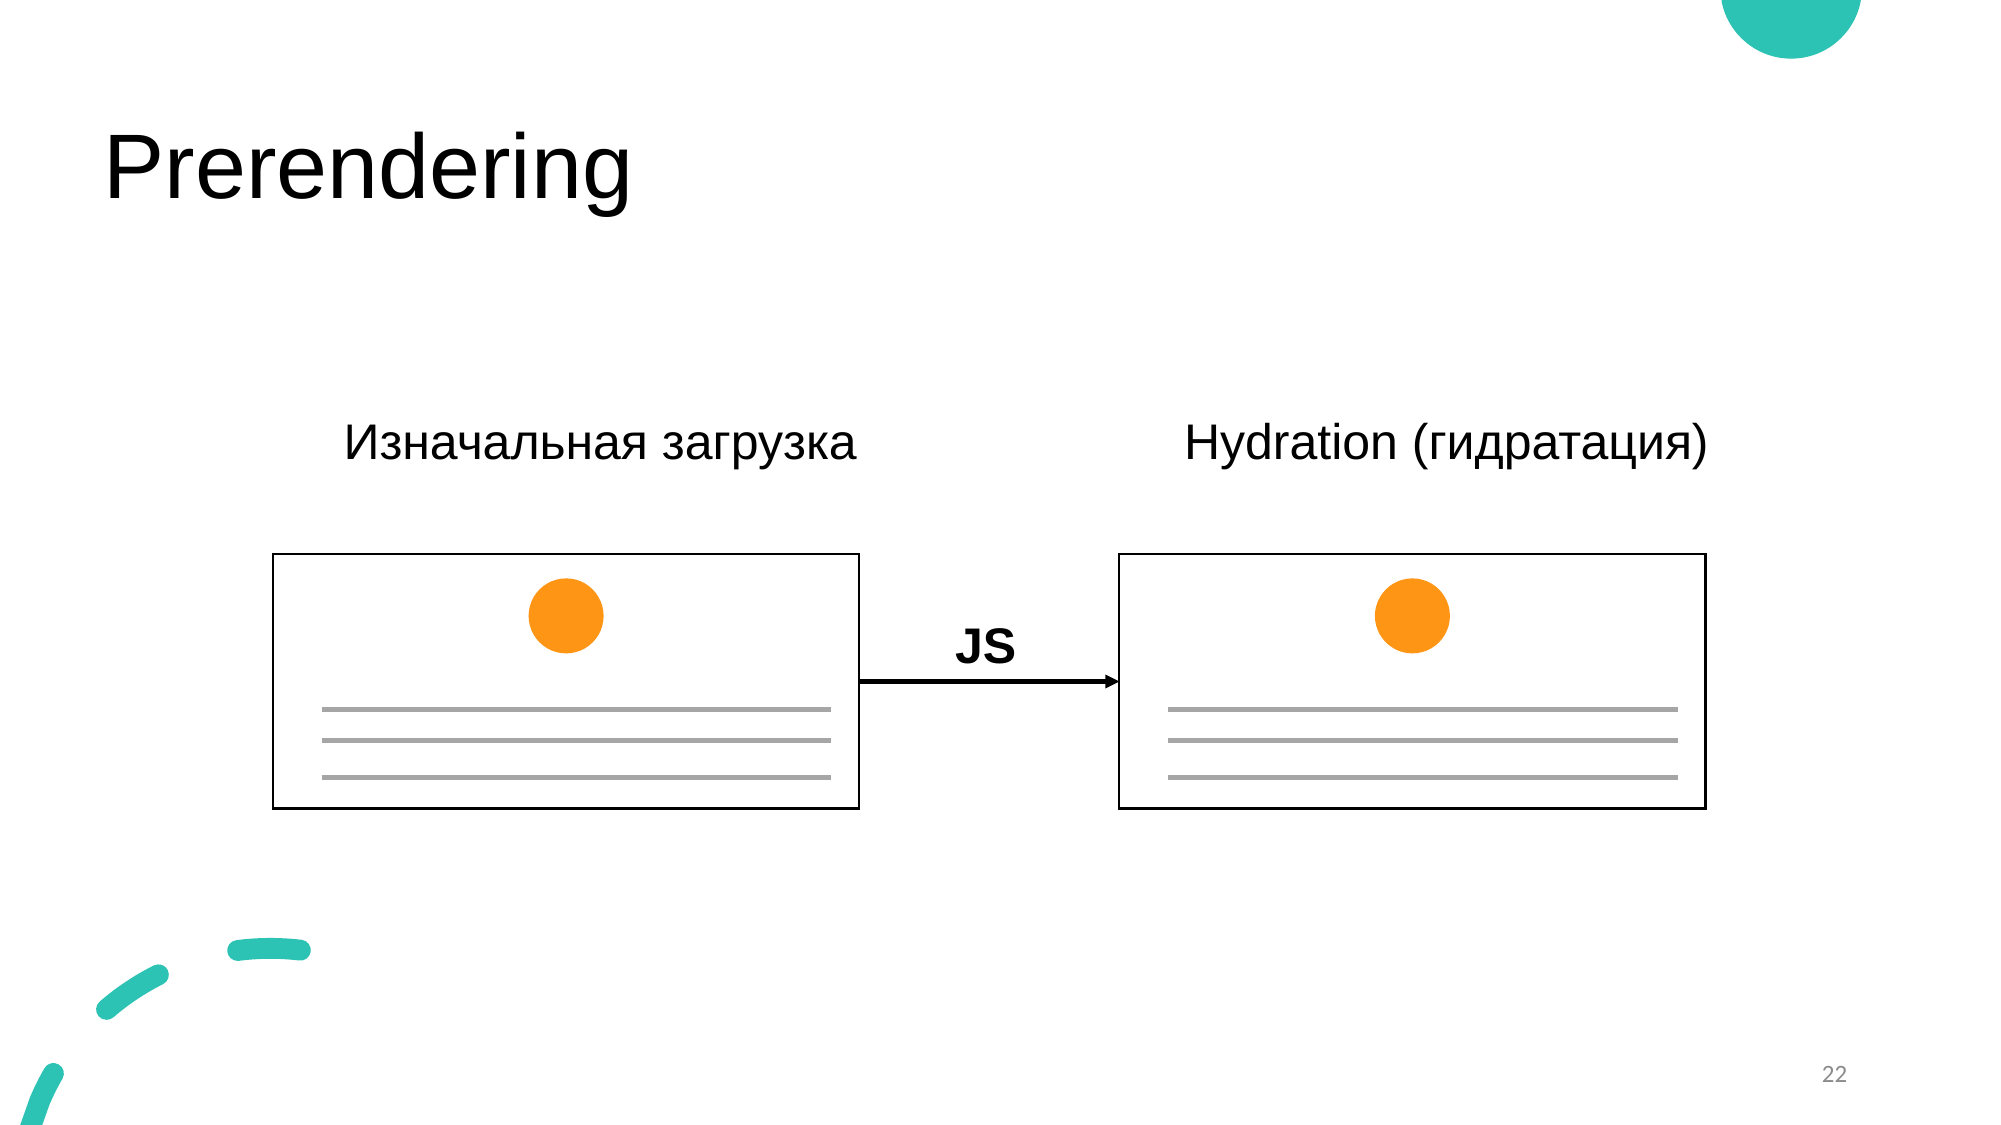

# Prerendering
Изначальная загрузка

Hydration (гидратация)

JS
22